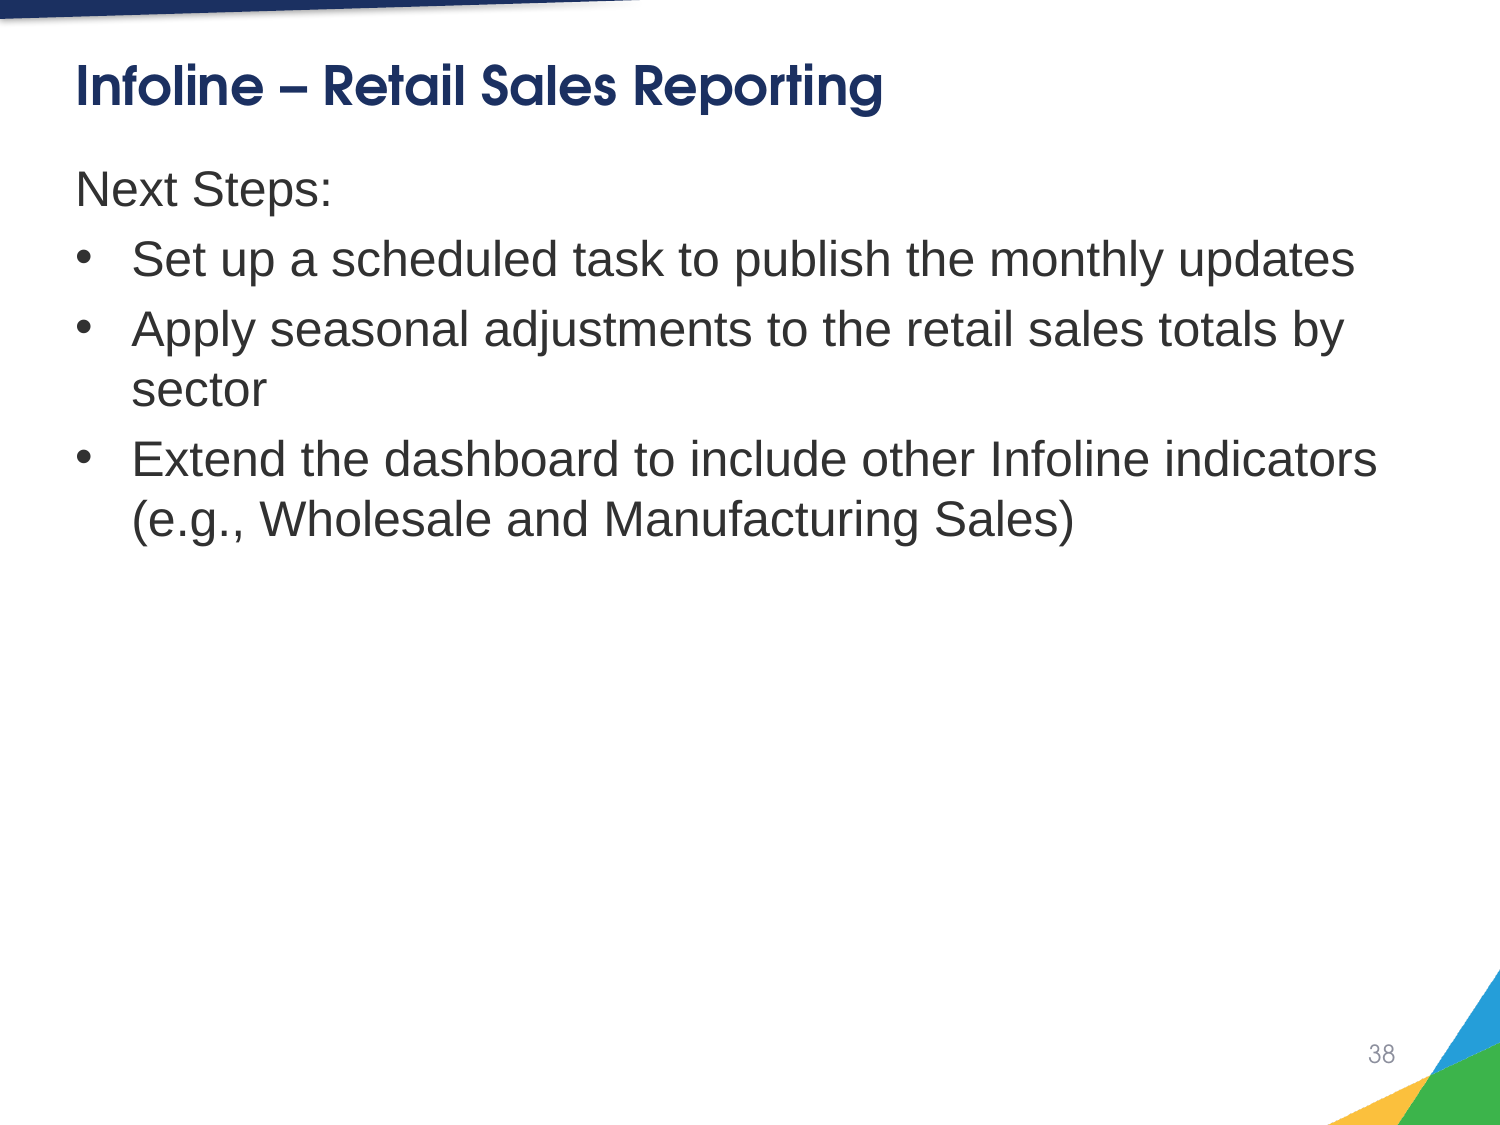

# Infoline – Retail Sales Reporting
Next Steps:
Set up a scheduled task to publish the monthly updates
Apply seasonal adjustments to the retail sales totals by sector
Extend the dashboard to include other Infoline indicators (e.g., Wholesale and Manufacturing Sales)
38